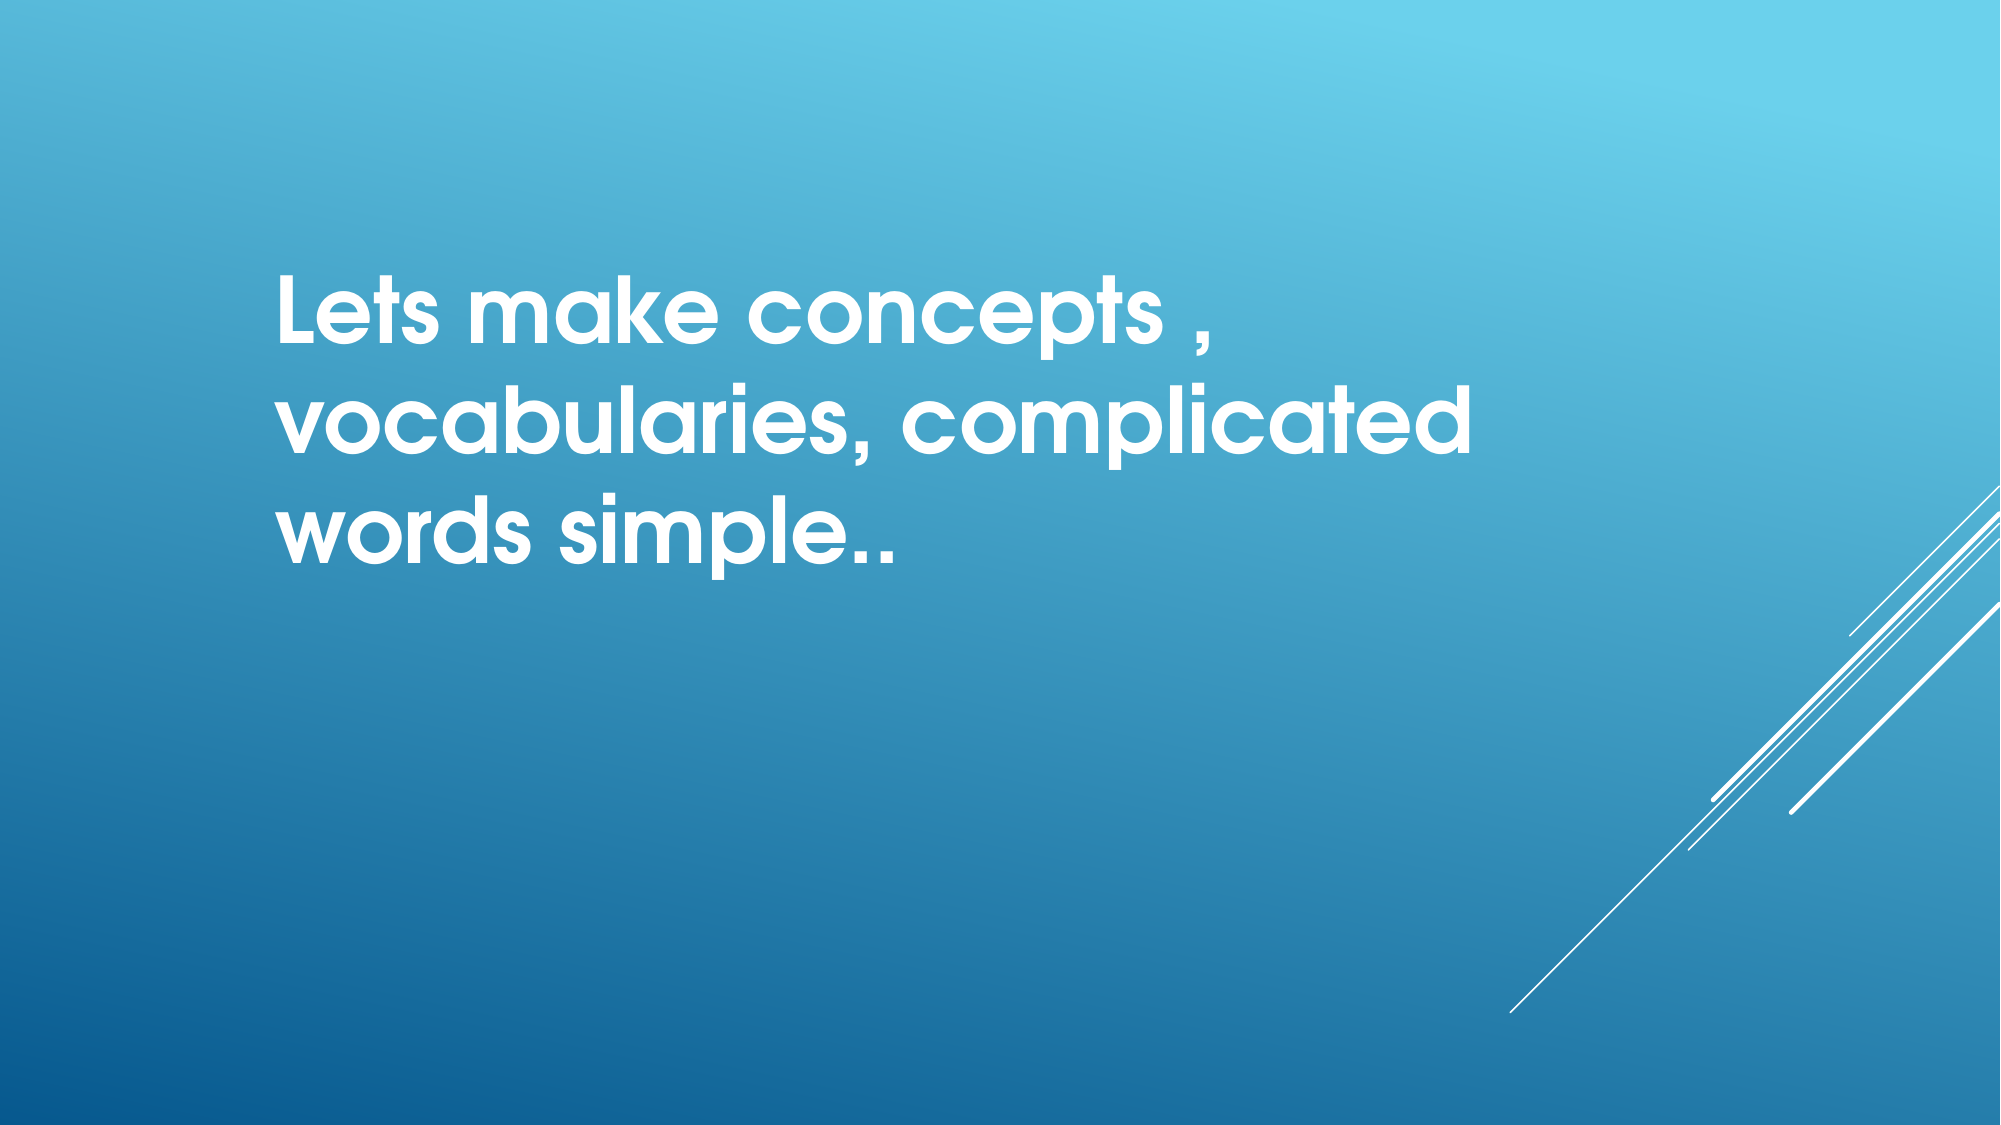

Lets make concepts , vocabularies, complicated words simple..